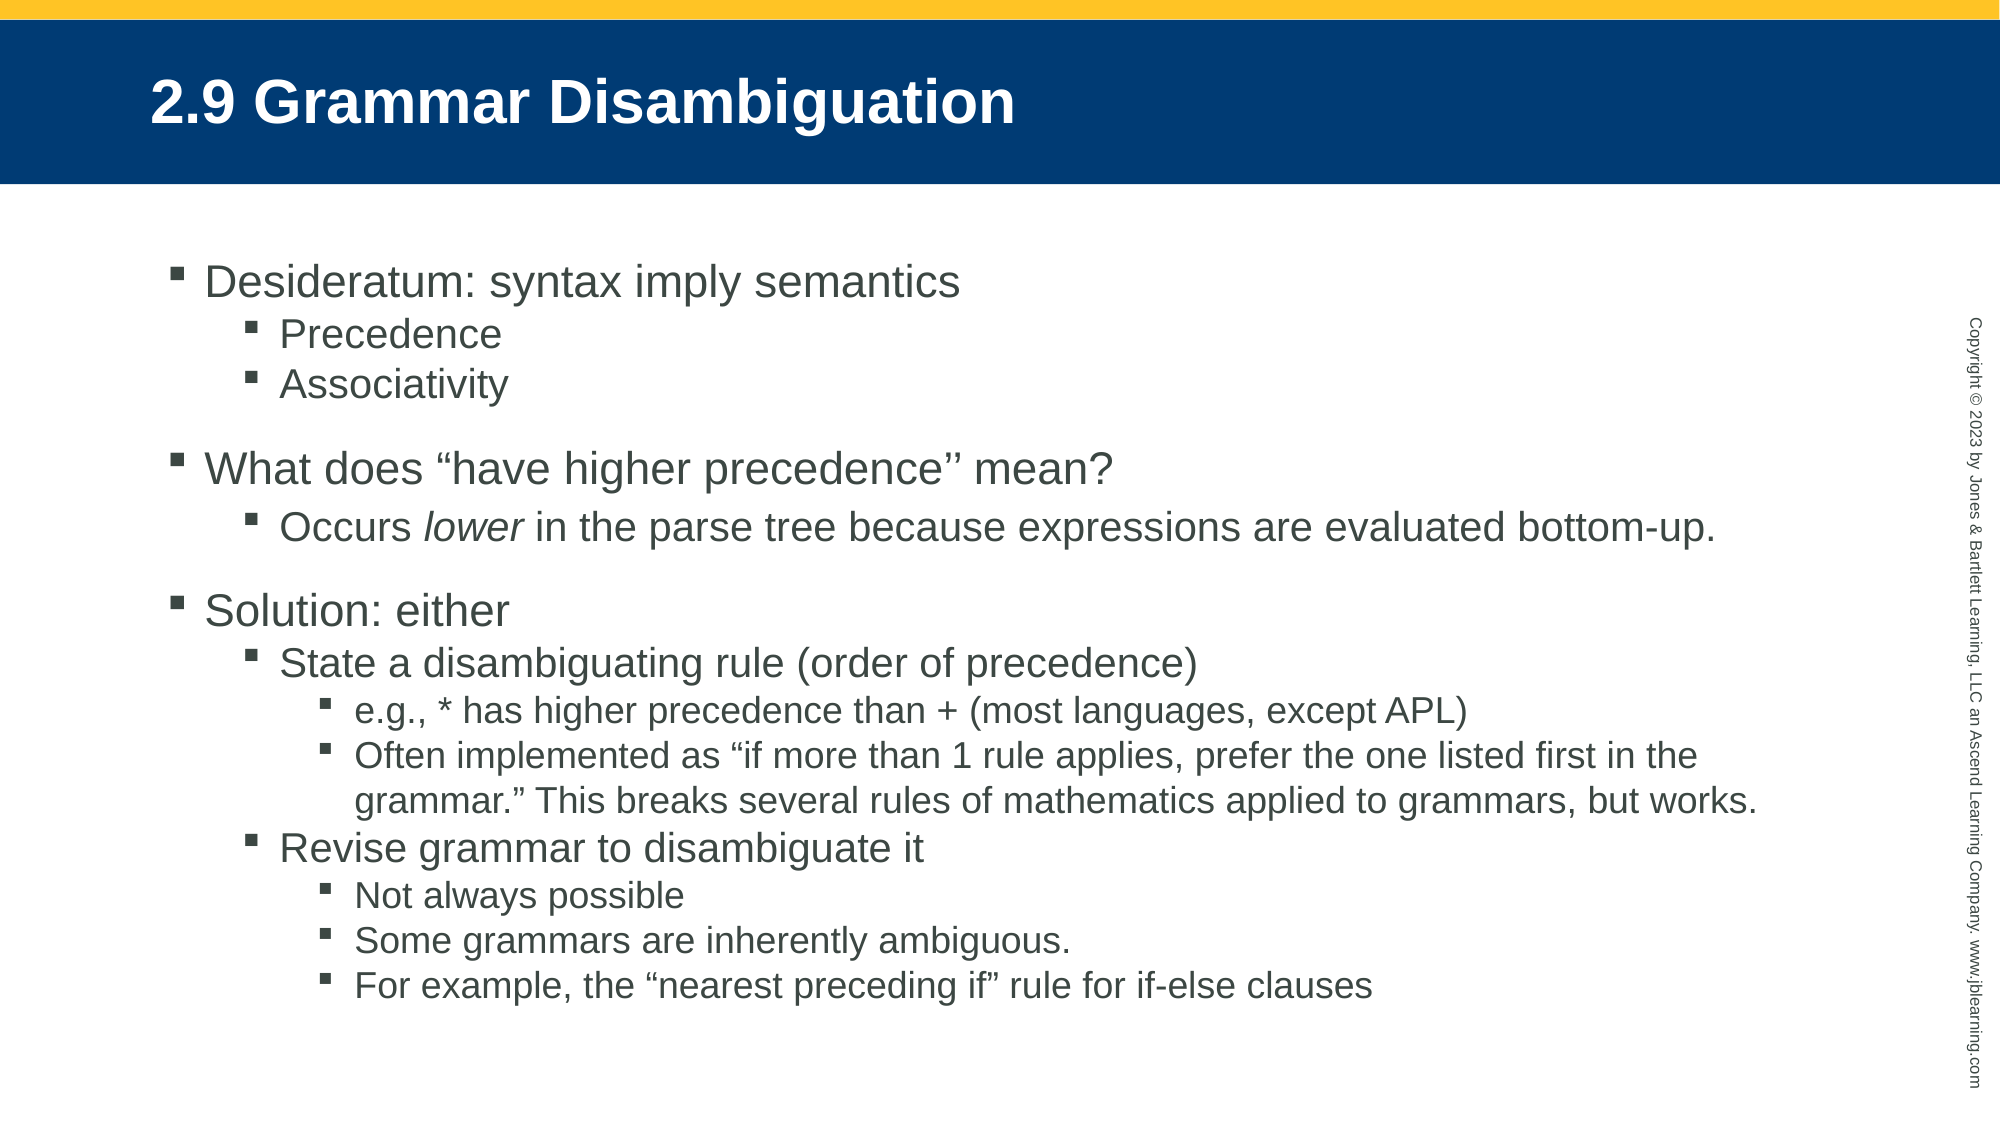

# 2.9 Grammar Disambiguation
Desideratum: syntax imply semantics
Precedence
Associativity
What does “have higher precedence’’ mean?
Occurs lower in the parse tree because expressions are evaluated bottom-up.
Solution: either
State a disambiguating rule (order of precedence)
e.g., * has higher precedence than + (most languages, except APL)
Often implemented as “if more than 1 rule applies, prefer the one listed first in the grammar.” This breaks several rules of mathematics applied to grammars, but works.
Revise grammar to disambiguate it
Not always possible
Some grammars are inherently ambiguous.
For example, the “nearest preceding if” rule for if-else clauses